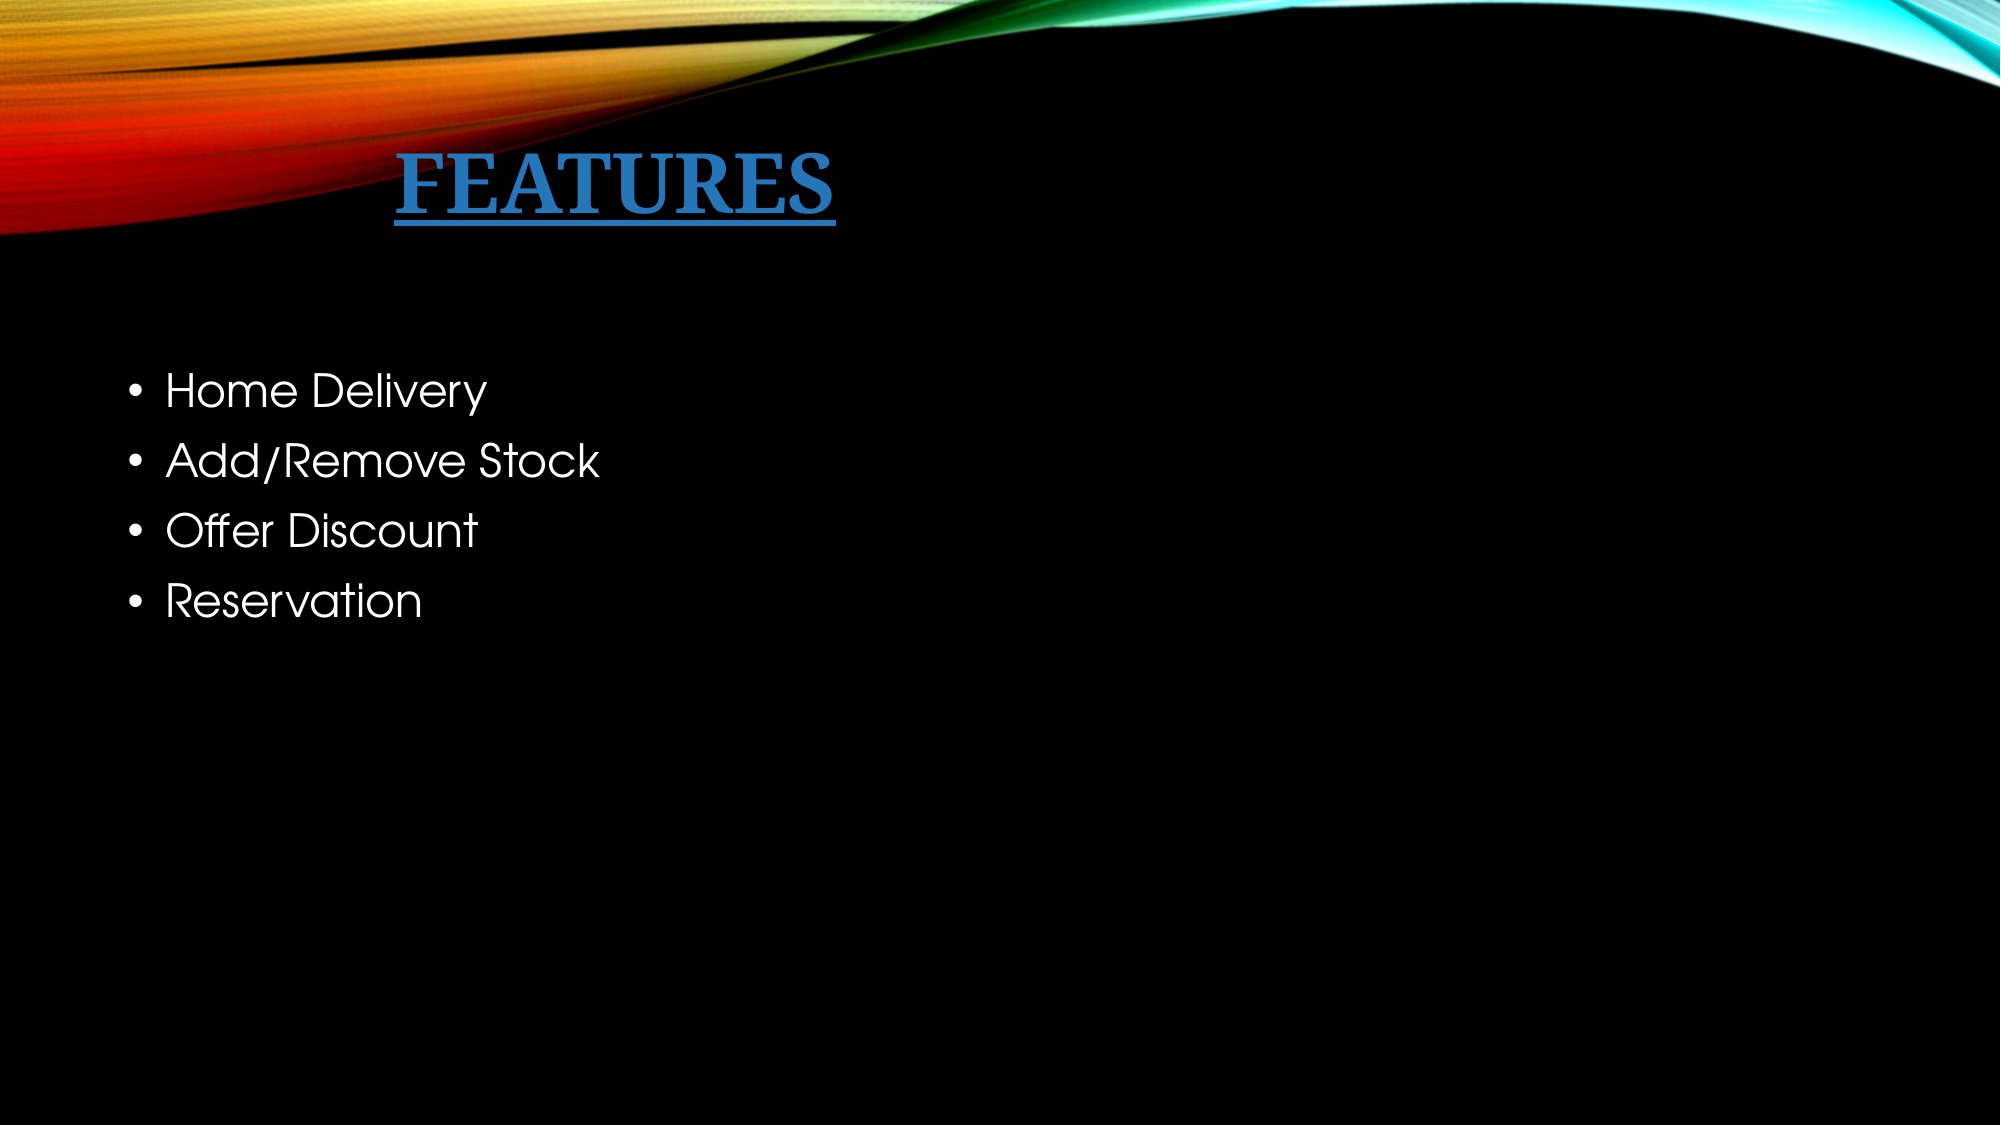

# FEATURES
Home Delivery
Add/Remove Stock
Offer Discount
Reservation